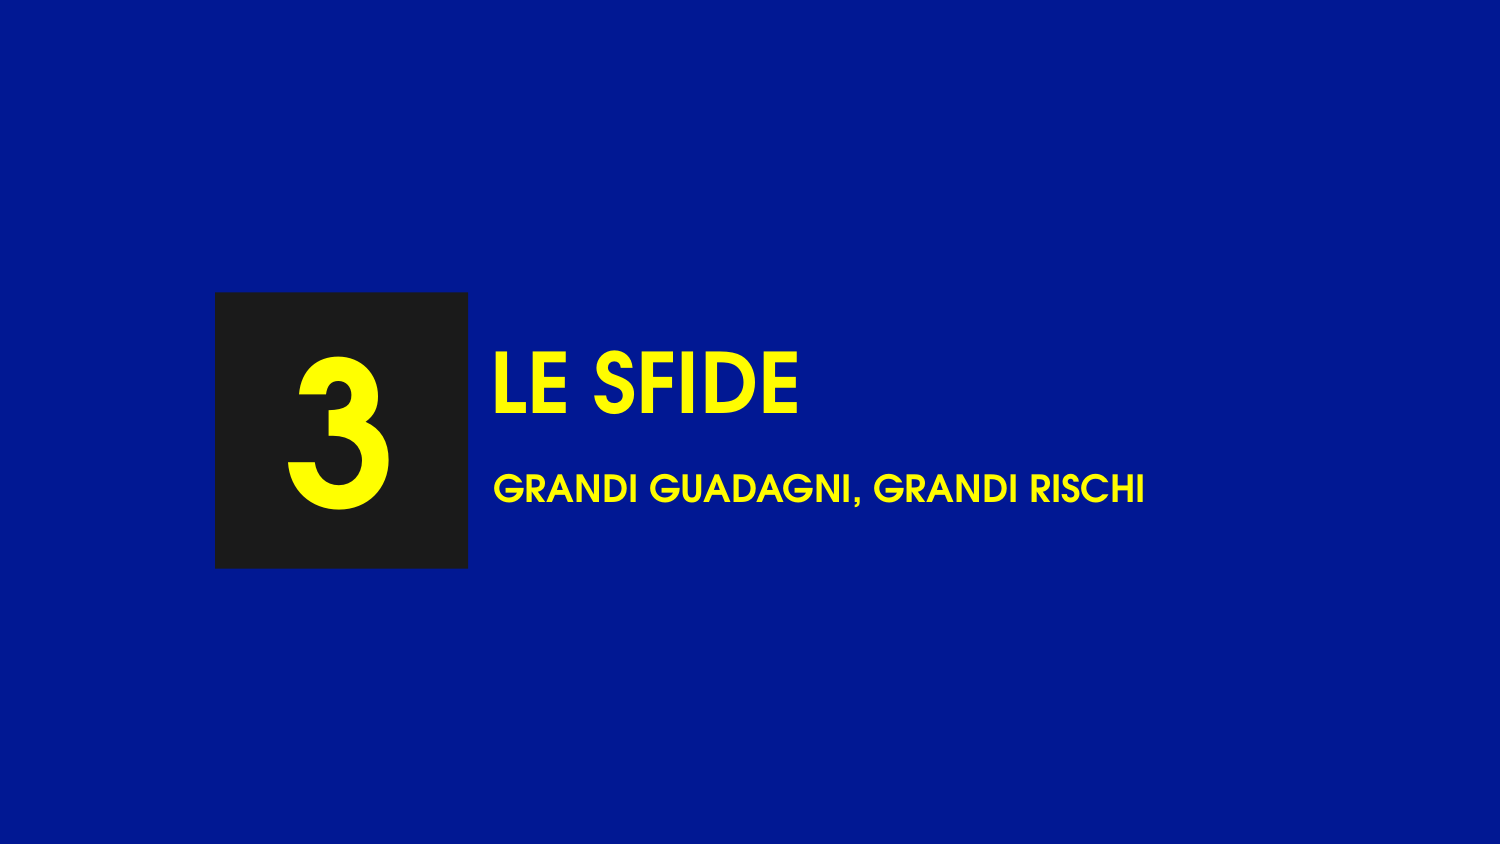

3
# Le sfide
Grandi guadagni, grandi rischi